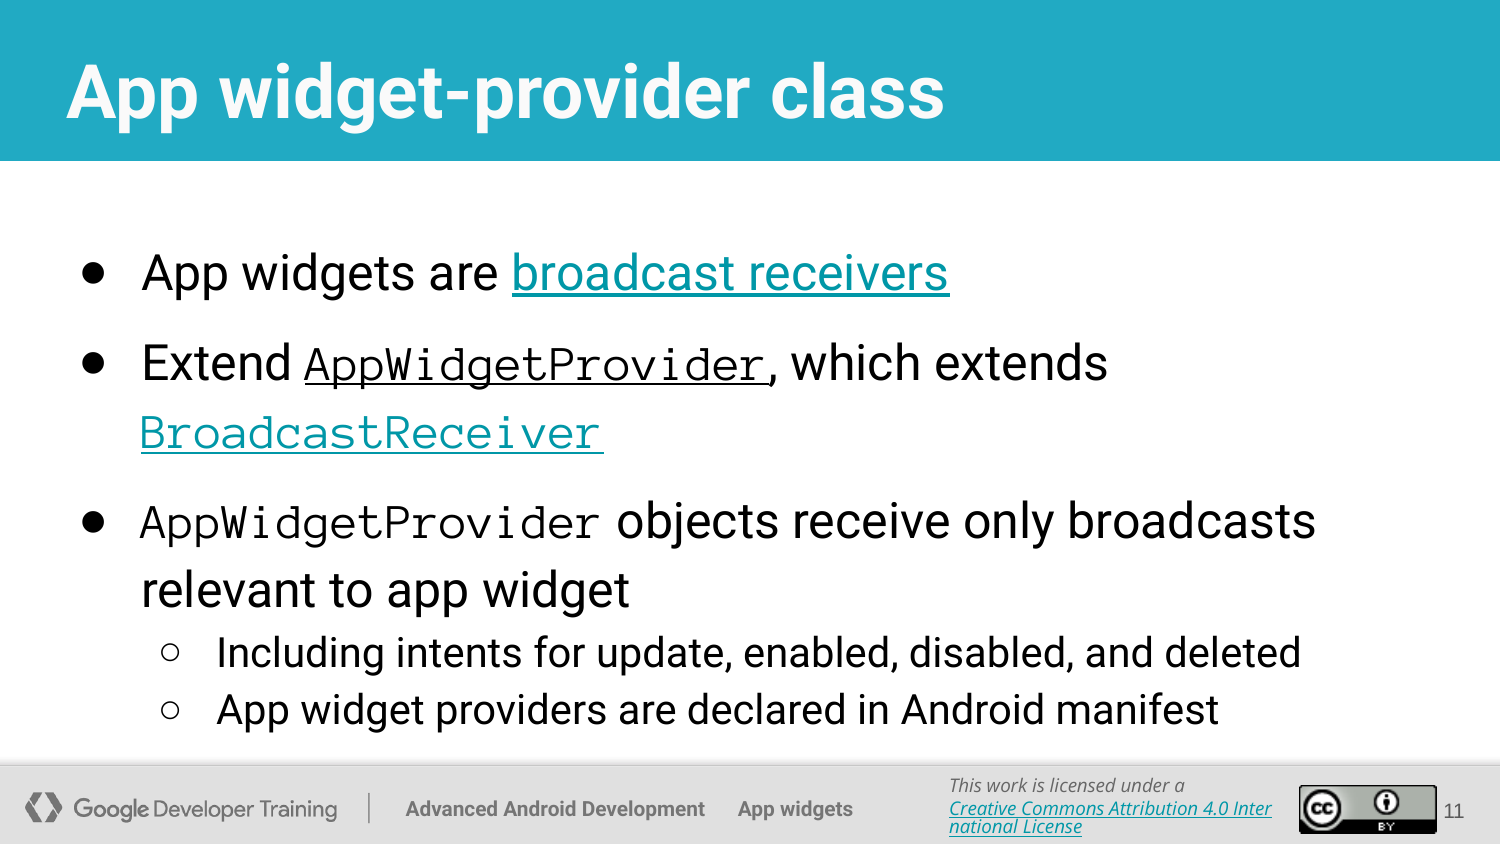

# App widget-provider class
App widgets are broadcast receivers
Extend AppWidgetProvider, which extends BroadcastReceiver
AppWidgetProvider objects receive only broadcasts relevant to app widget
Including intents for update, enabled, disabled, and deleted
App widget providers are declared in Android manifest

11